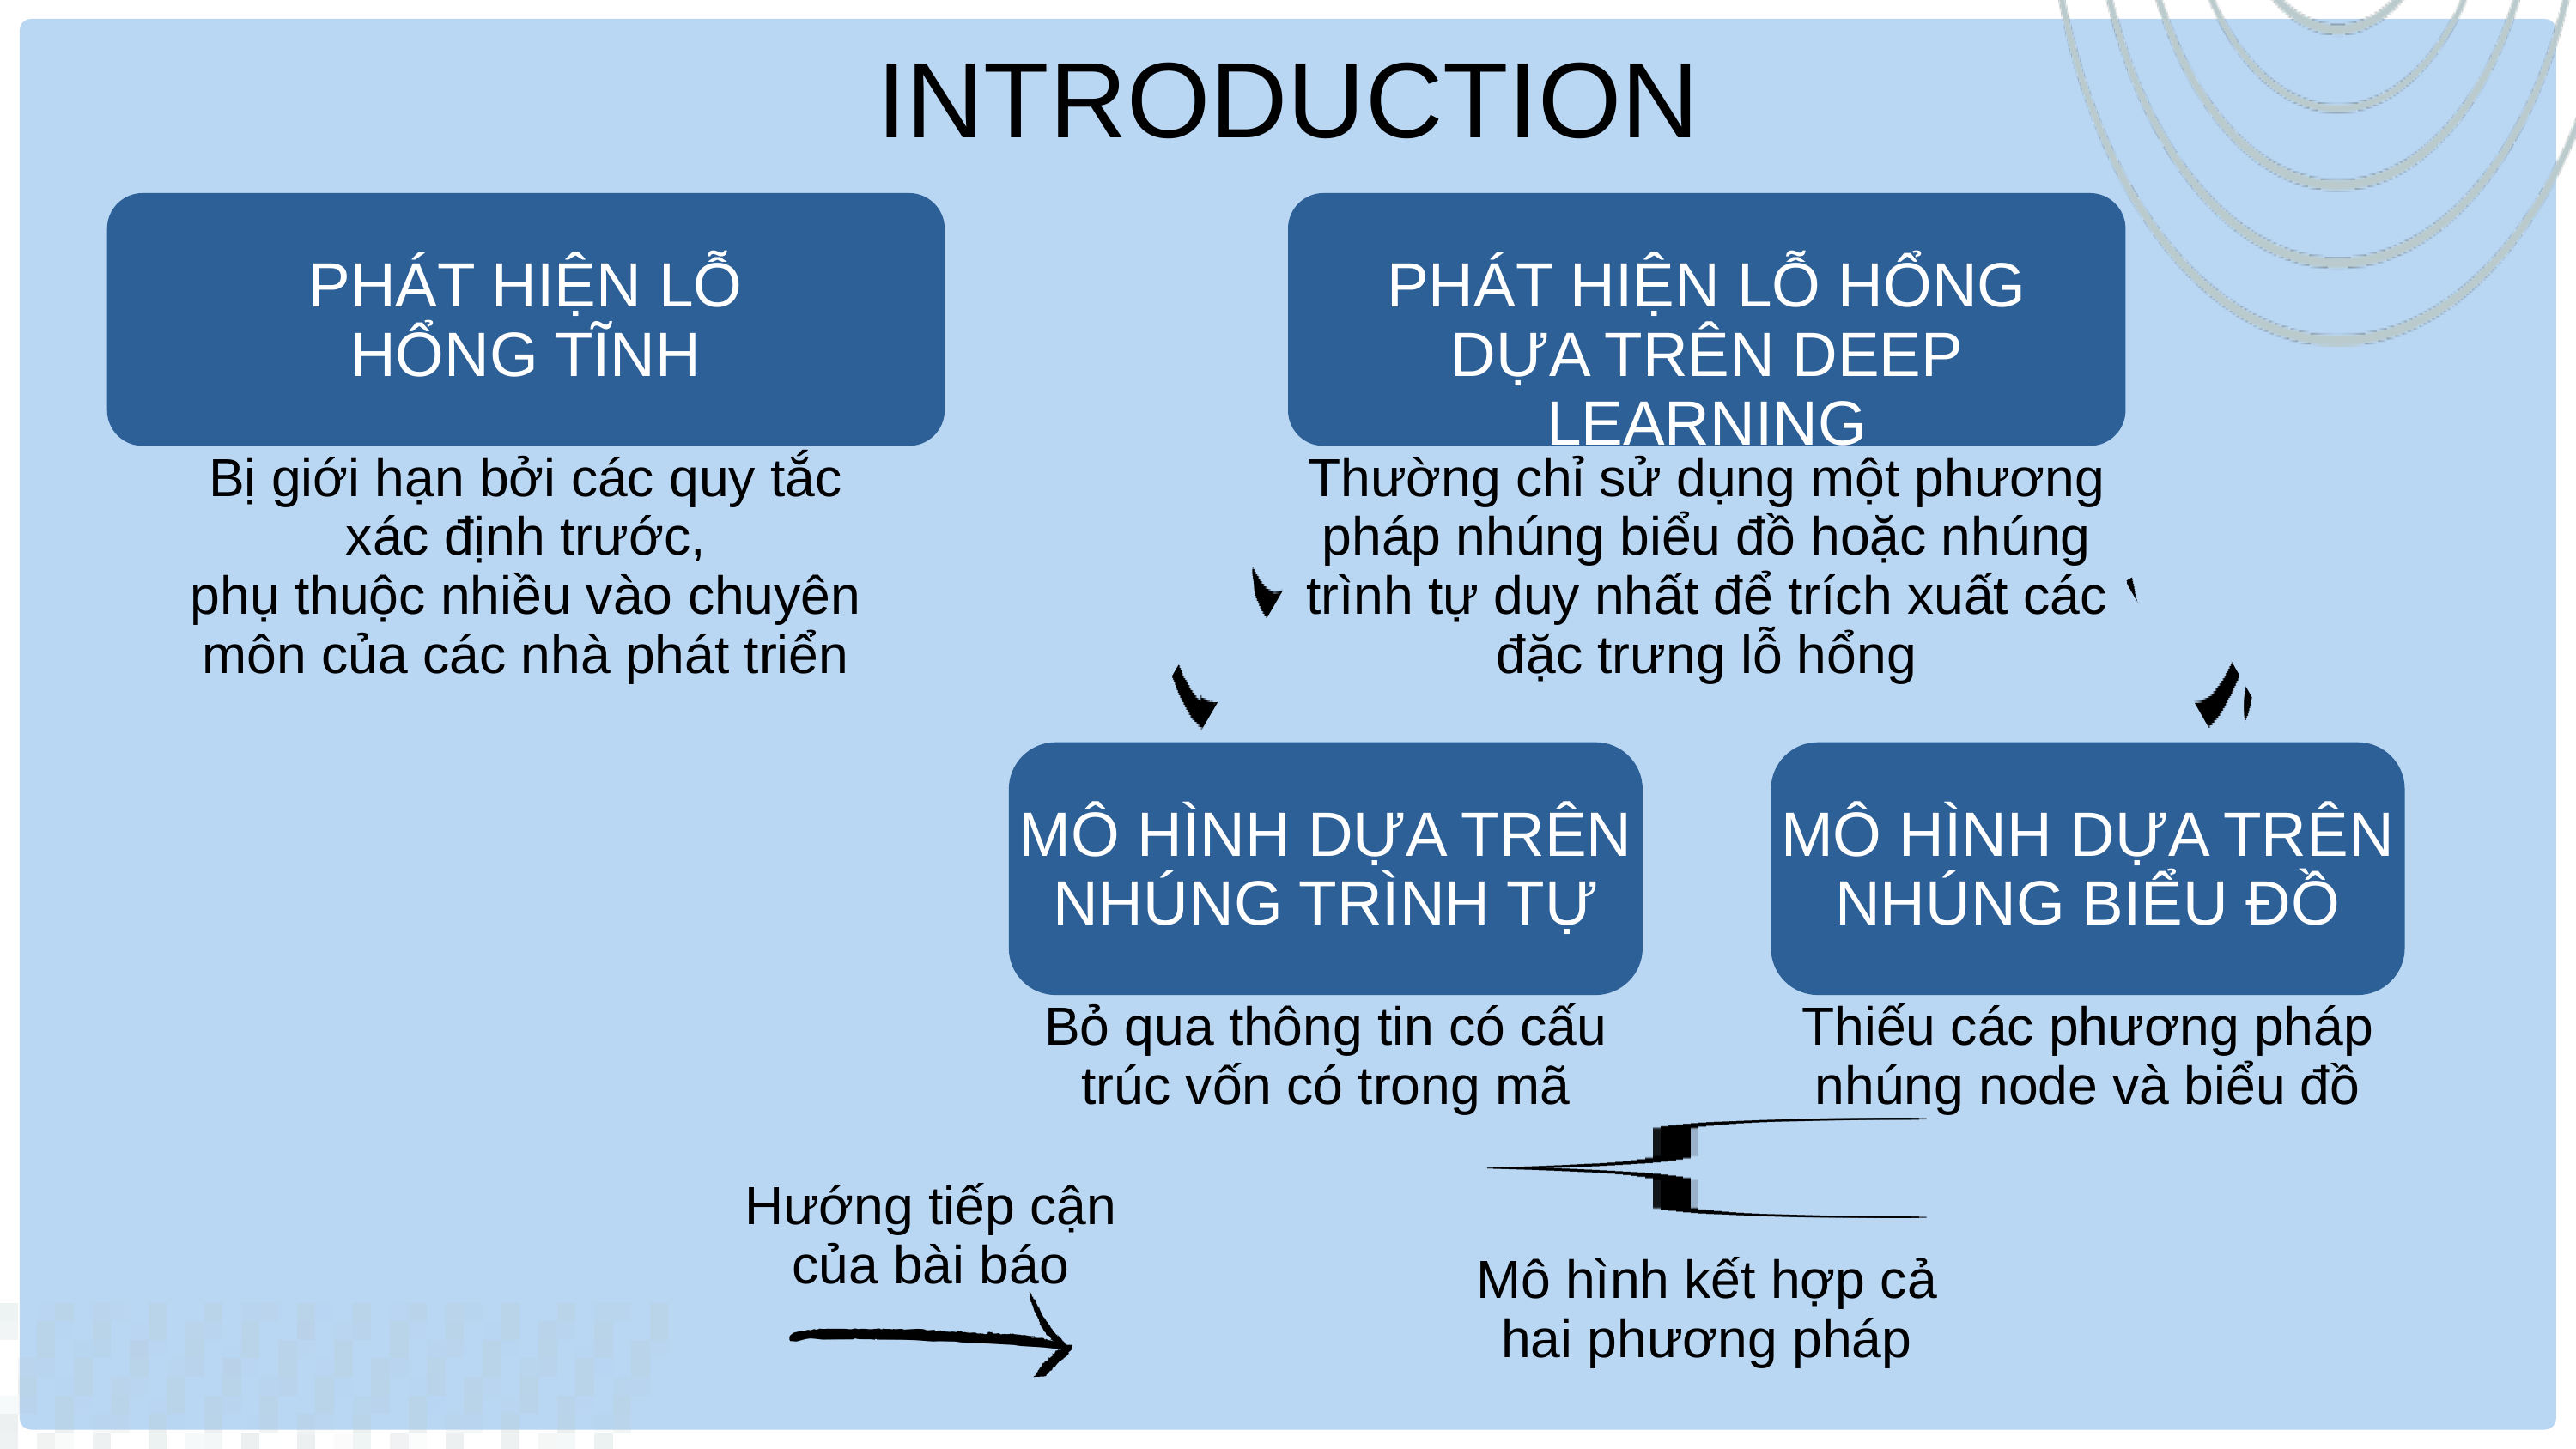

INTRODUCTION

PHÁT HIỆN LỖ HỔNG TĨNH
Bị giới hạn bởi các quy tắc xác định trước,
phụ thuộc nhiều vào chuyên môn của các nhà phát triển

PHÁT HIỆN LỖ HỔNG
DỰA TRÊN DEEP LEARNING
Thường chỉ sử dụng một phương pháp nhúng biểu đồ hoặc nhúng trình tự duy nhất để trích xuất các đặc trưng lỗ hổng

MÔ HÌNH DỰA TRÊN NHÚNG TRÌNH TỰ
Bỏ qua thông tin có cấu trúc vốn có trong mã

MÔ HÌNH DỰA TRÊN NHÚNG BIỂU ĐỒ
Thiếu các phương pháp nhúng node và biểu đồ

Hướng tiếp cận của bài báo
Mô hình kết hợp cả hai phương pháp